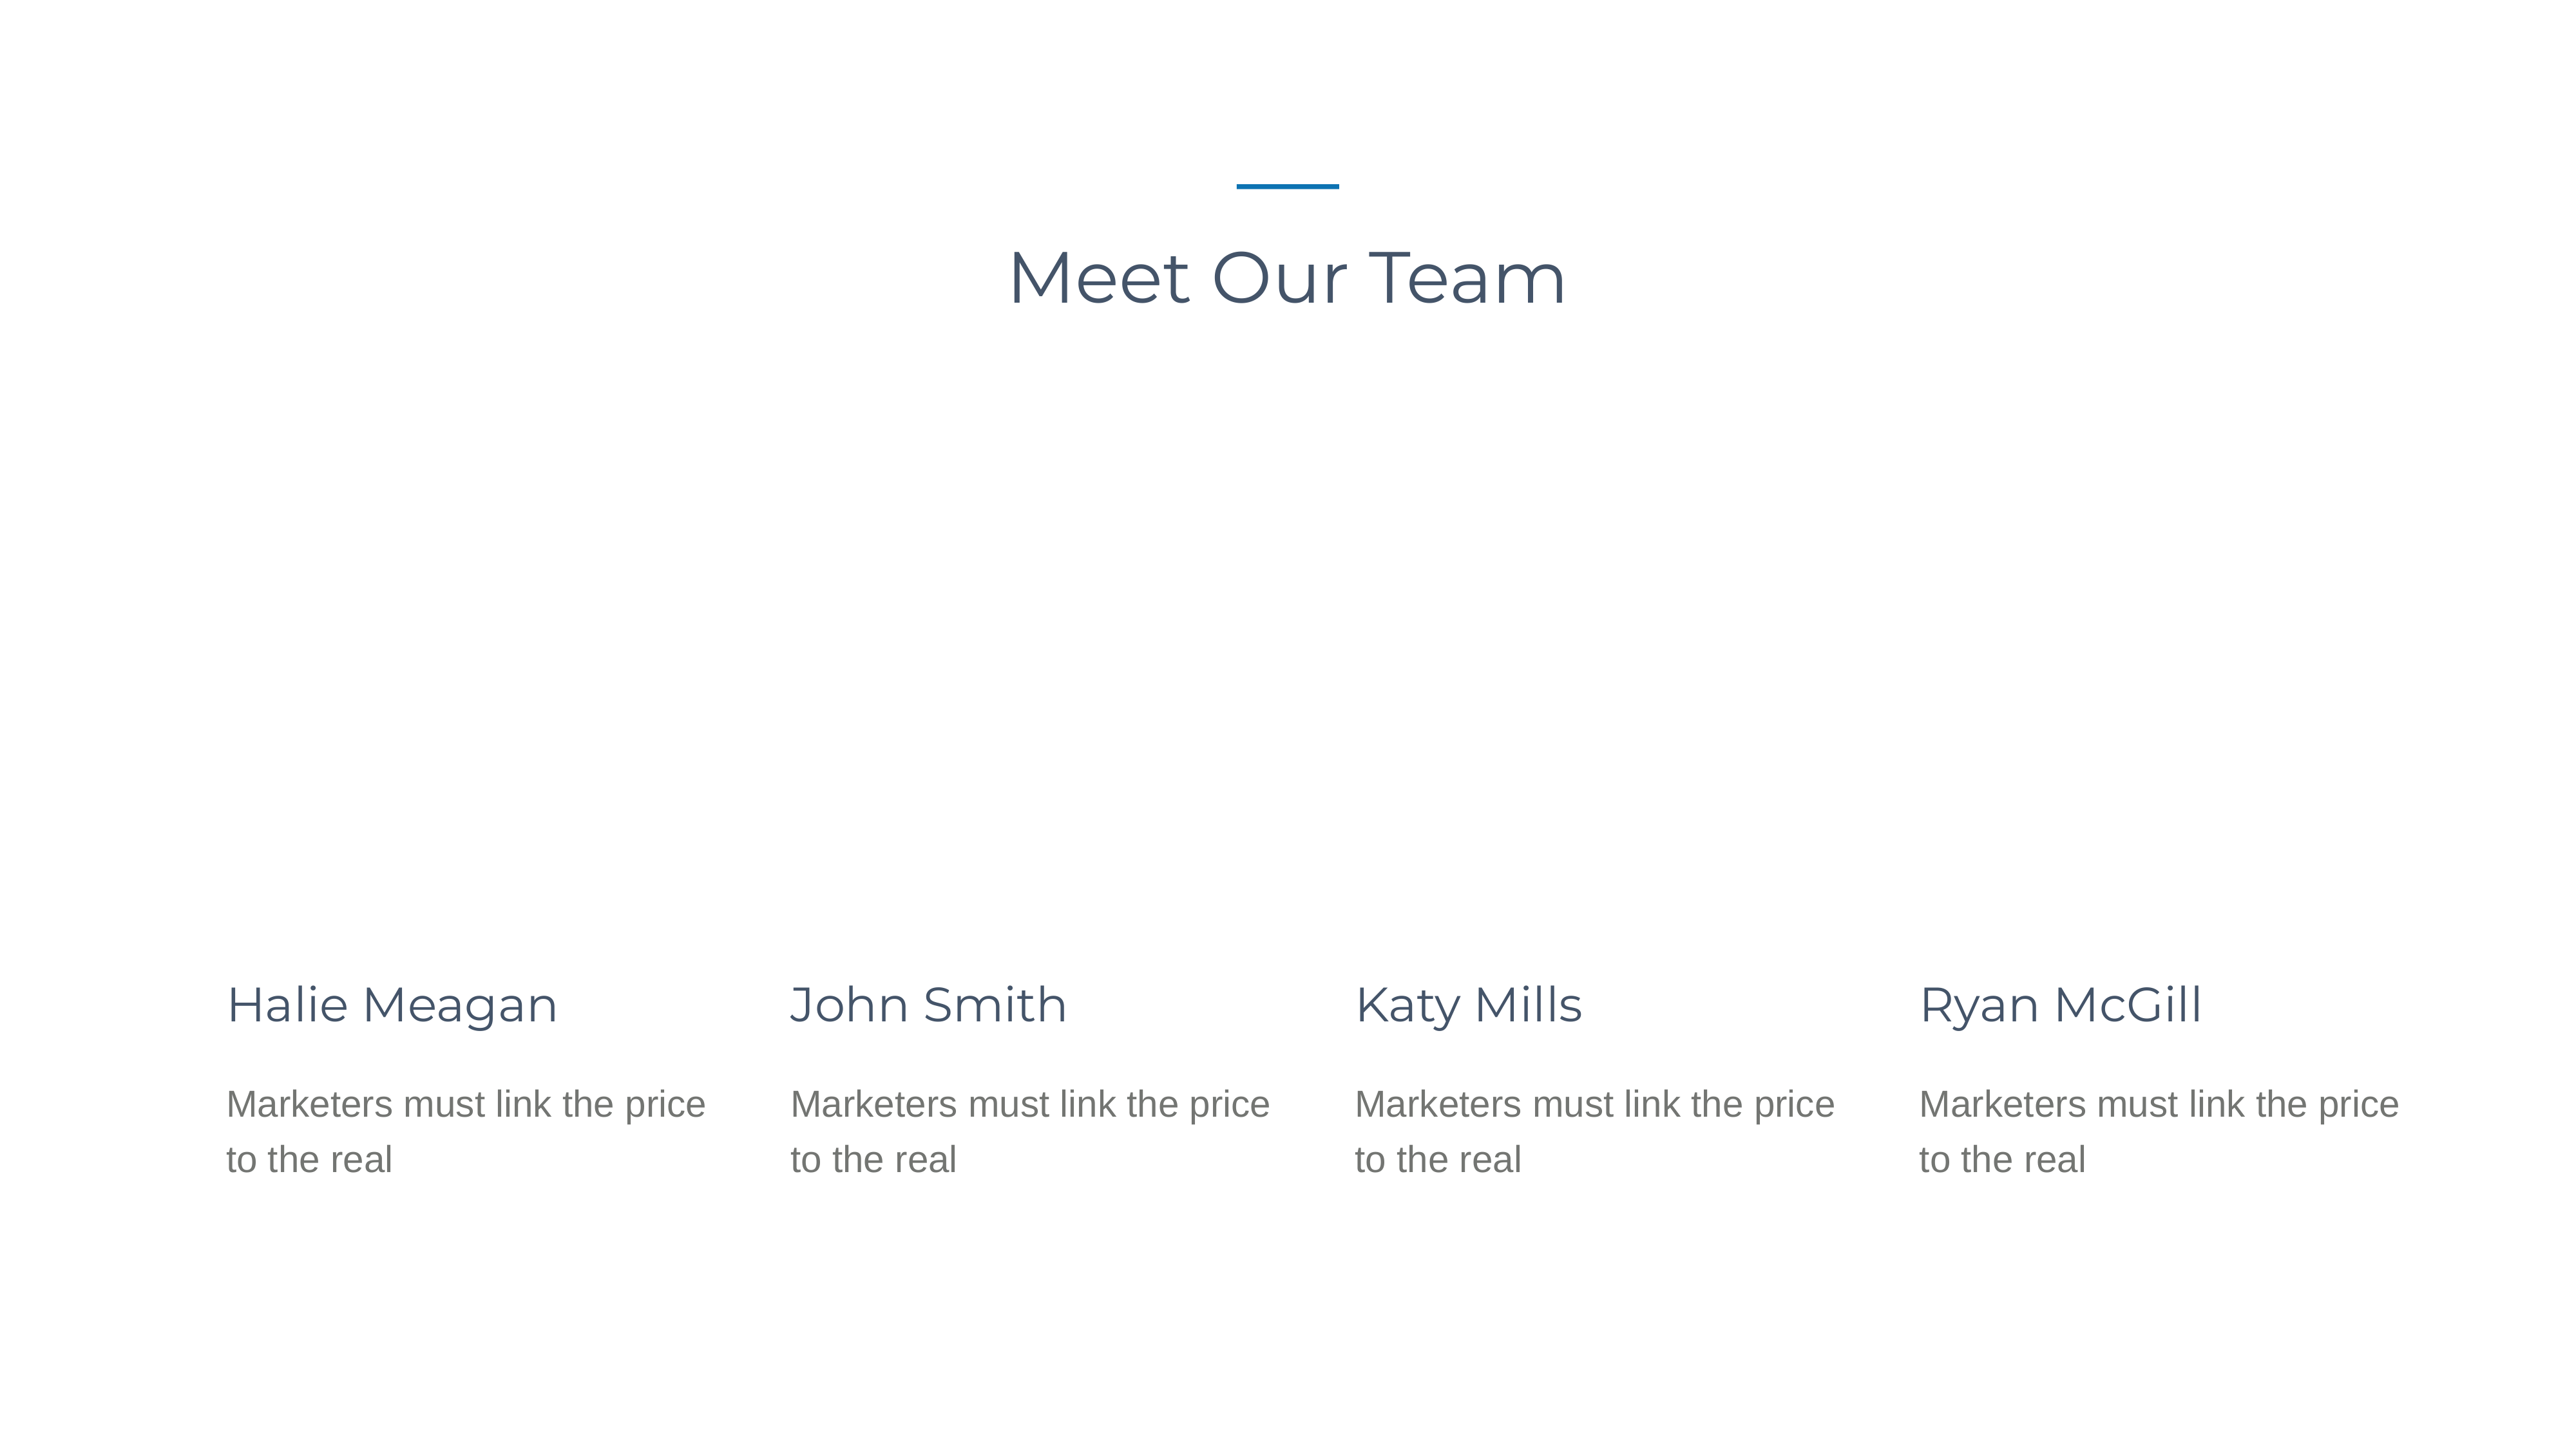

Meet Our Team

Halie Meagan
John Smith
Katy Mills
Ryan McGill
Marketers must link the price to the real
Marketers must link the price to the real
Marketers must link the price to the real
Marketers must link the price to the real